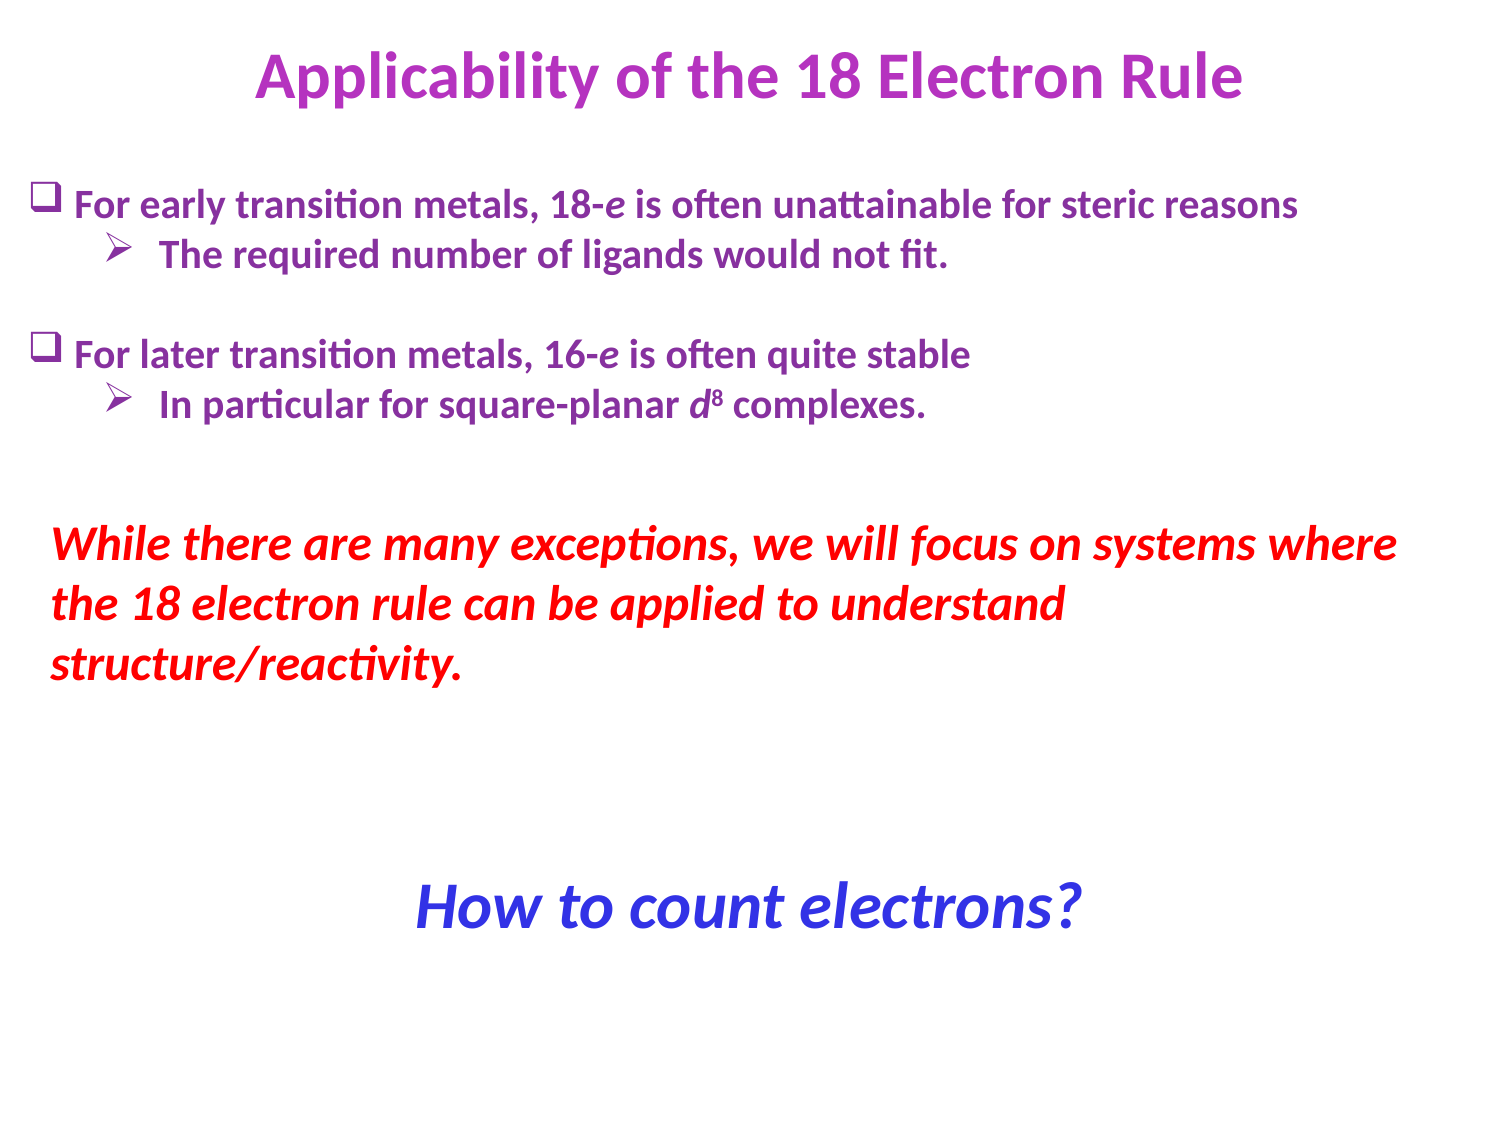

Applicability of the 18 Electron Rule
For early transition metals, 18-e is often unattainable for steric reasons
The required number of ligands would not fit.

For later transition metals, 16-e is often quite stable
In particular for square-planar d8 complexes.
While there are many exceptions, we will focus on systems where
the 18 electron rule can be applied to understand structure/reactivity.
How to count electrons?